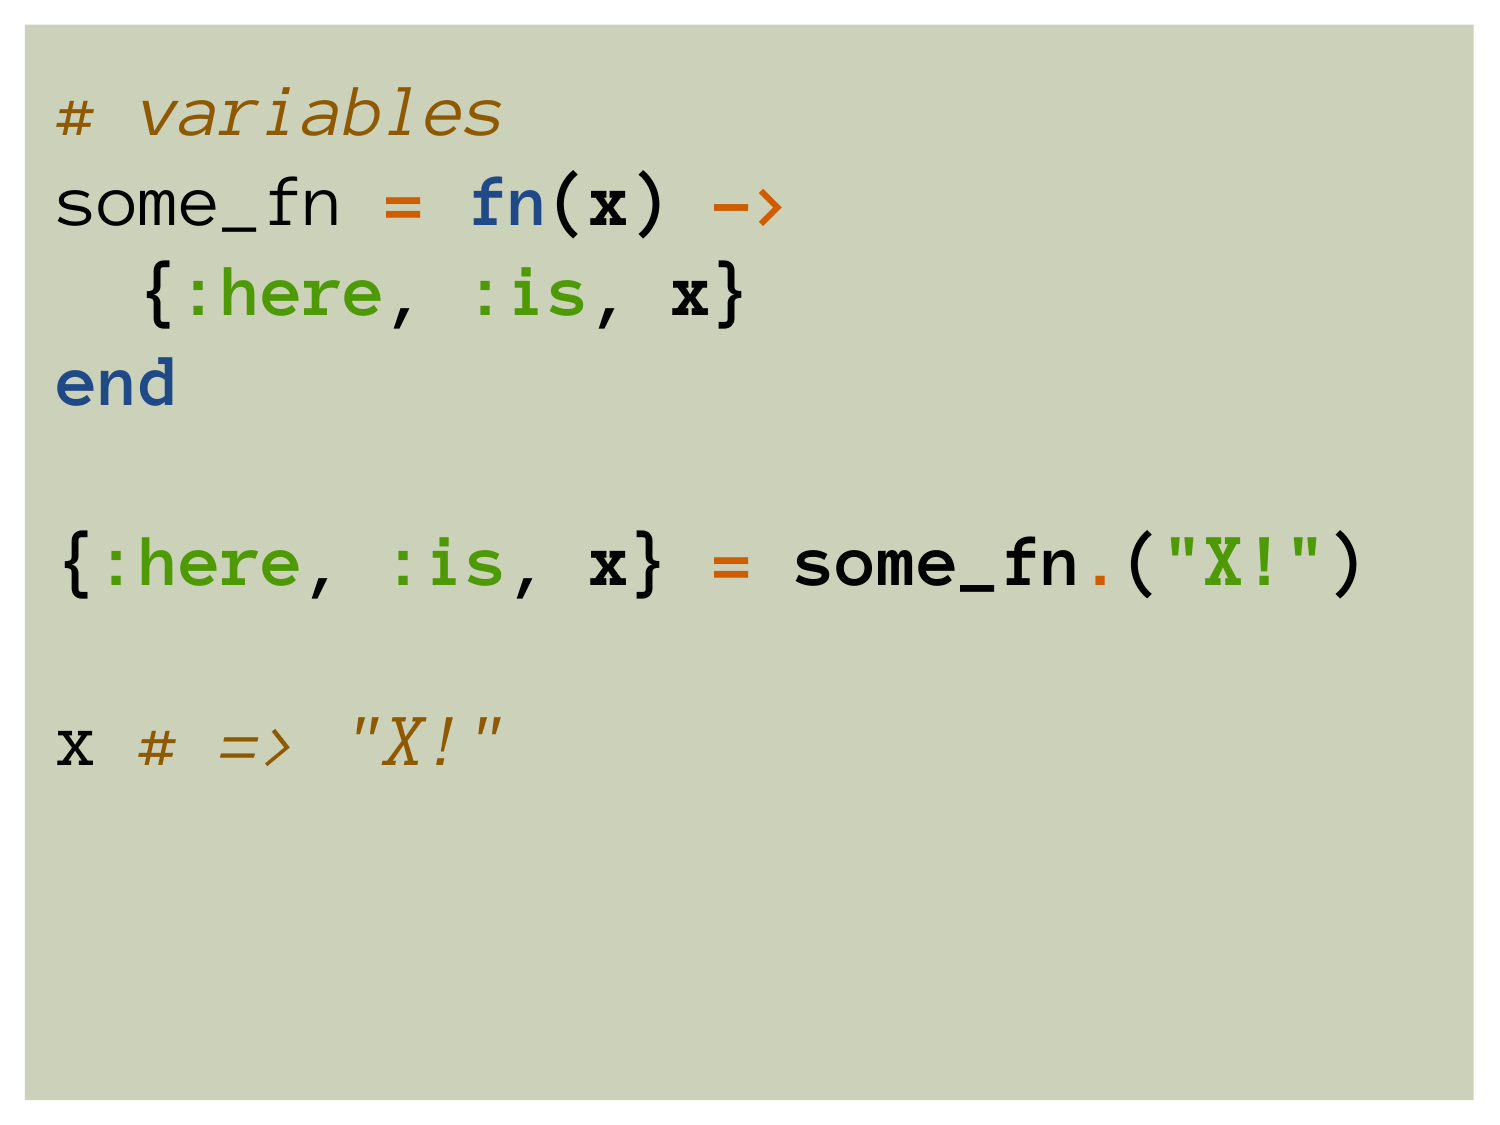

# variables
some_fn = fn(x) ->
  {:here, :is, x}
end

{:here, :is, x} = some_fn.("X!")

x # => "X!"